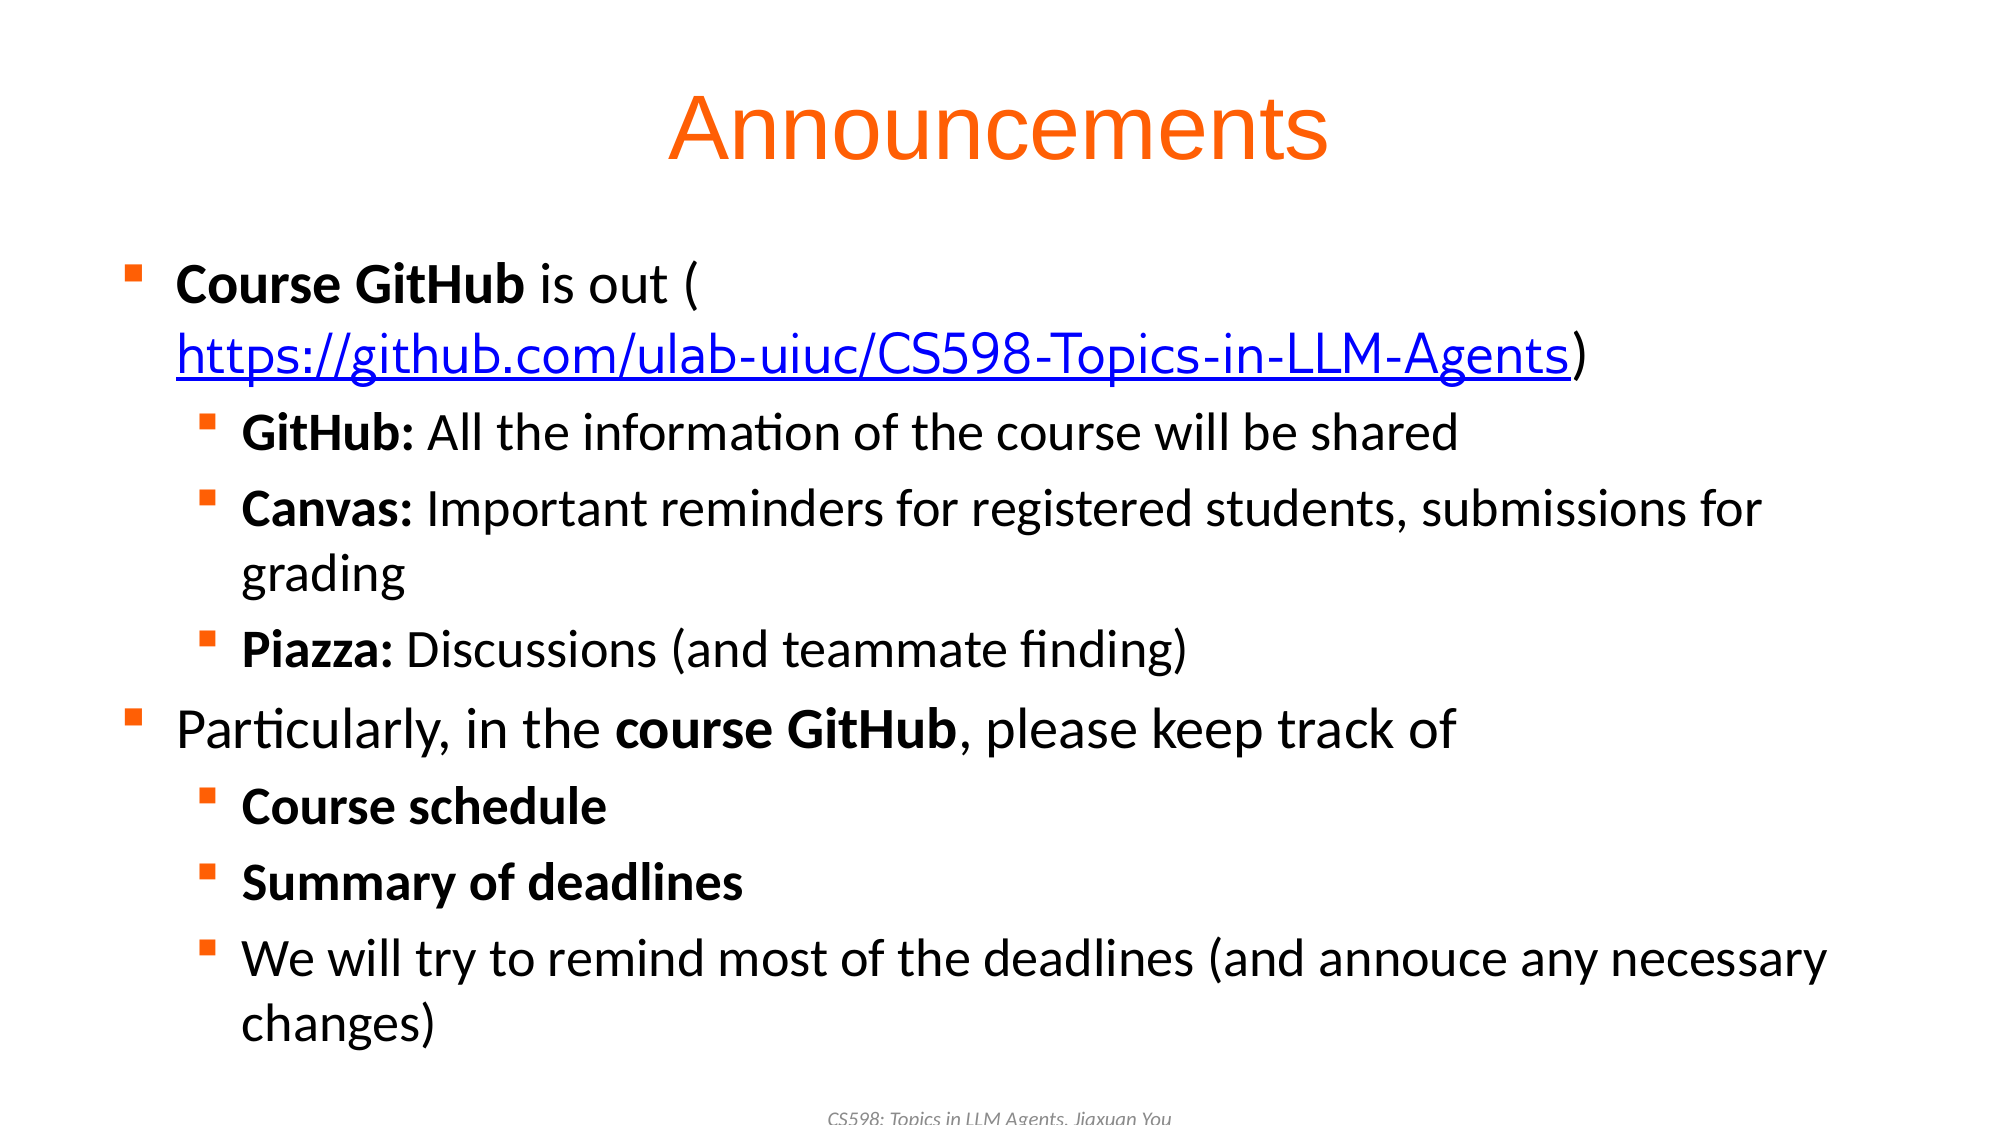

# Announcements
Course GitHub is out (https://github.com/ulab-uiuc/CS598-Topics-in-LLM-Agents)
GitHub: All the information of the course will be shared
Canvas: Important reminders for registered students, submissions for grading
Piazza: Discussions (and teammate finding)
Particularly, in the course GitHub, please keep track of
Course schedule
Summary of deadlines
We will try to remind most of the deadlines (and annouce any necessary changes)
CS598: Topics in LLM Agents, Jiaxuan You

3